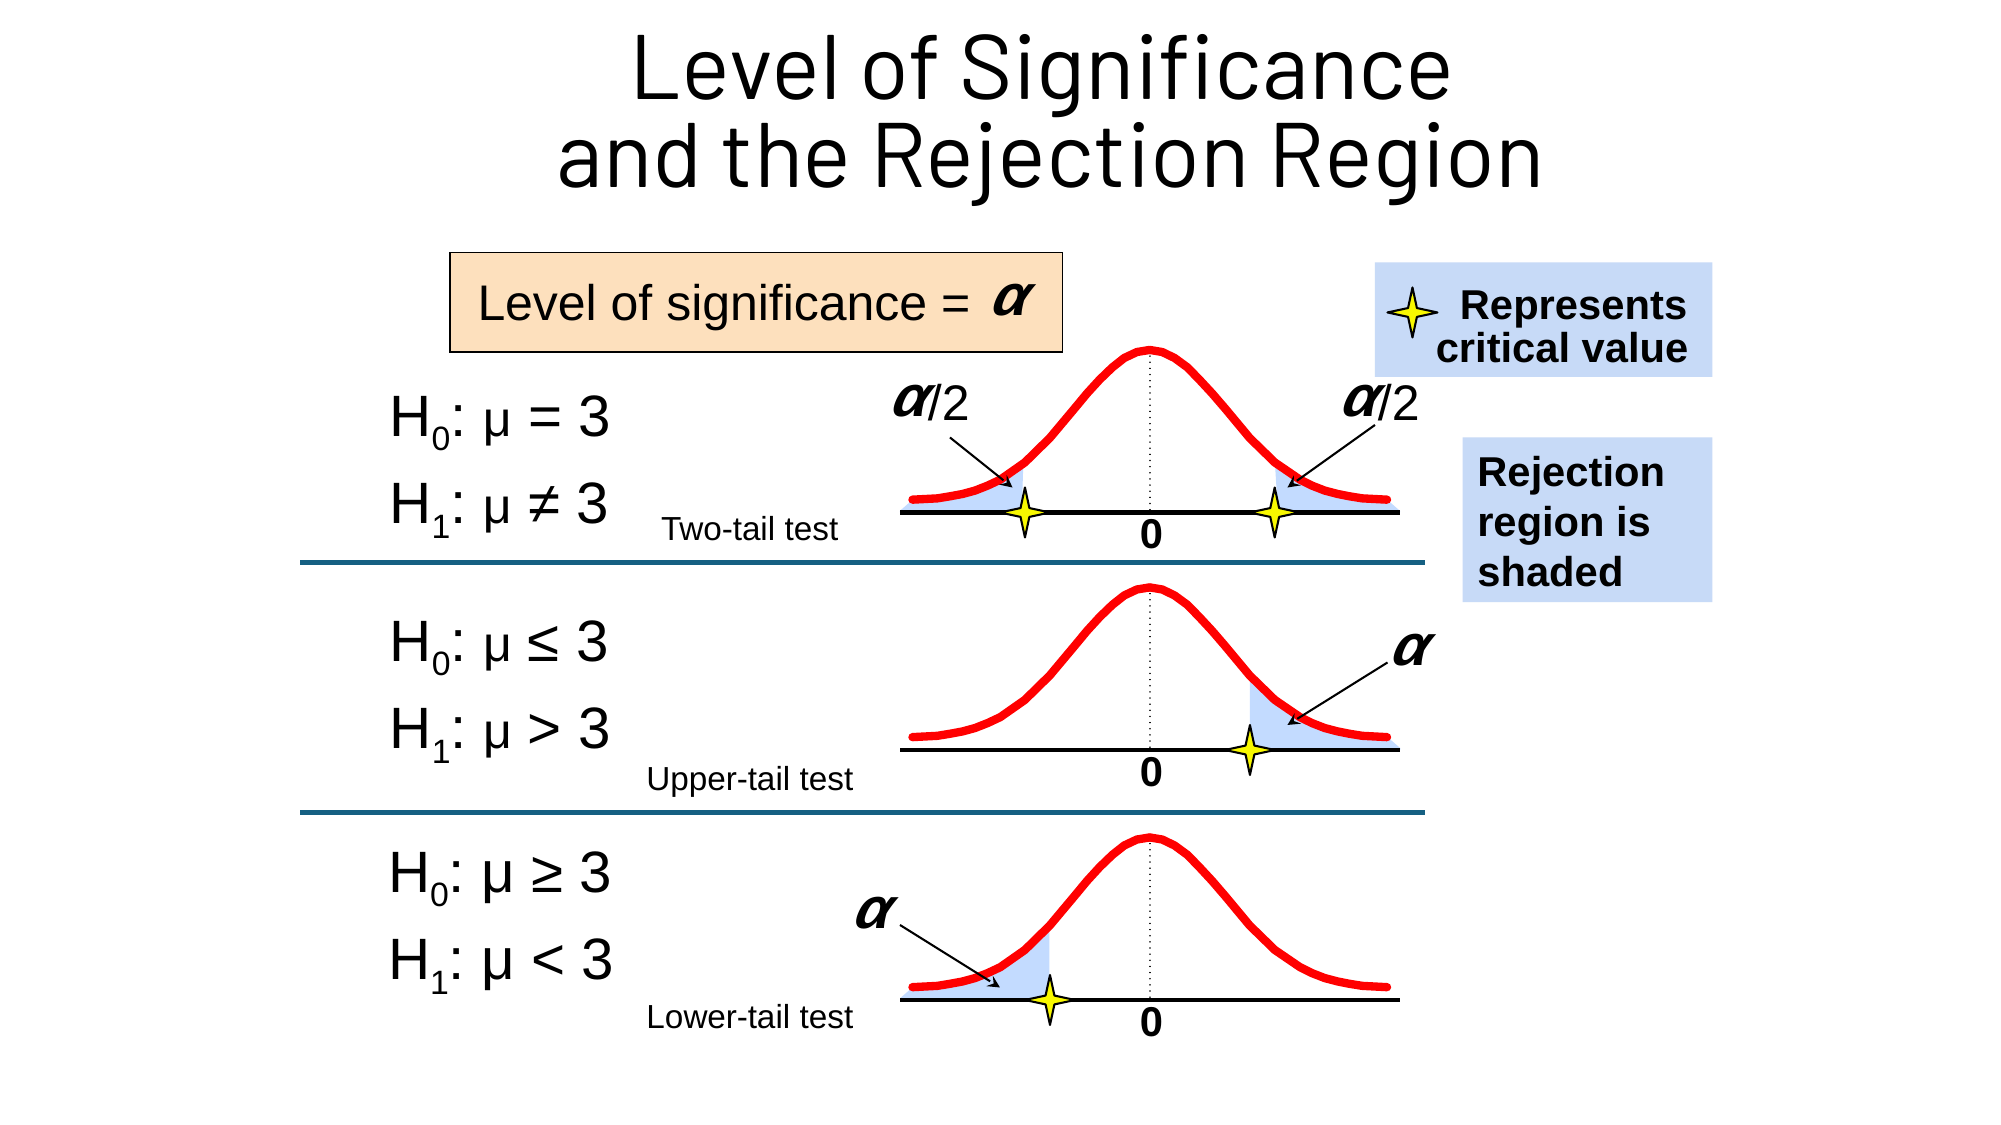

# Level of Significance and the Rejection Region
α

Level of significance =
     Represents
    critical value

α
α
H0: μ = 3    H1: μ ≠ 3
 /2
 /2
Rejection region is shaded

0
Two-tail test
H0: μ ≤ 3  H1: μ > 3

α

0
Upper-tail test
H0: μ ≥ 3   H1: μ < 3

α

0
Lower-tail test